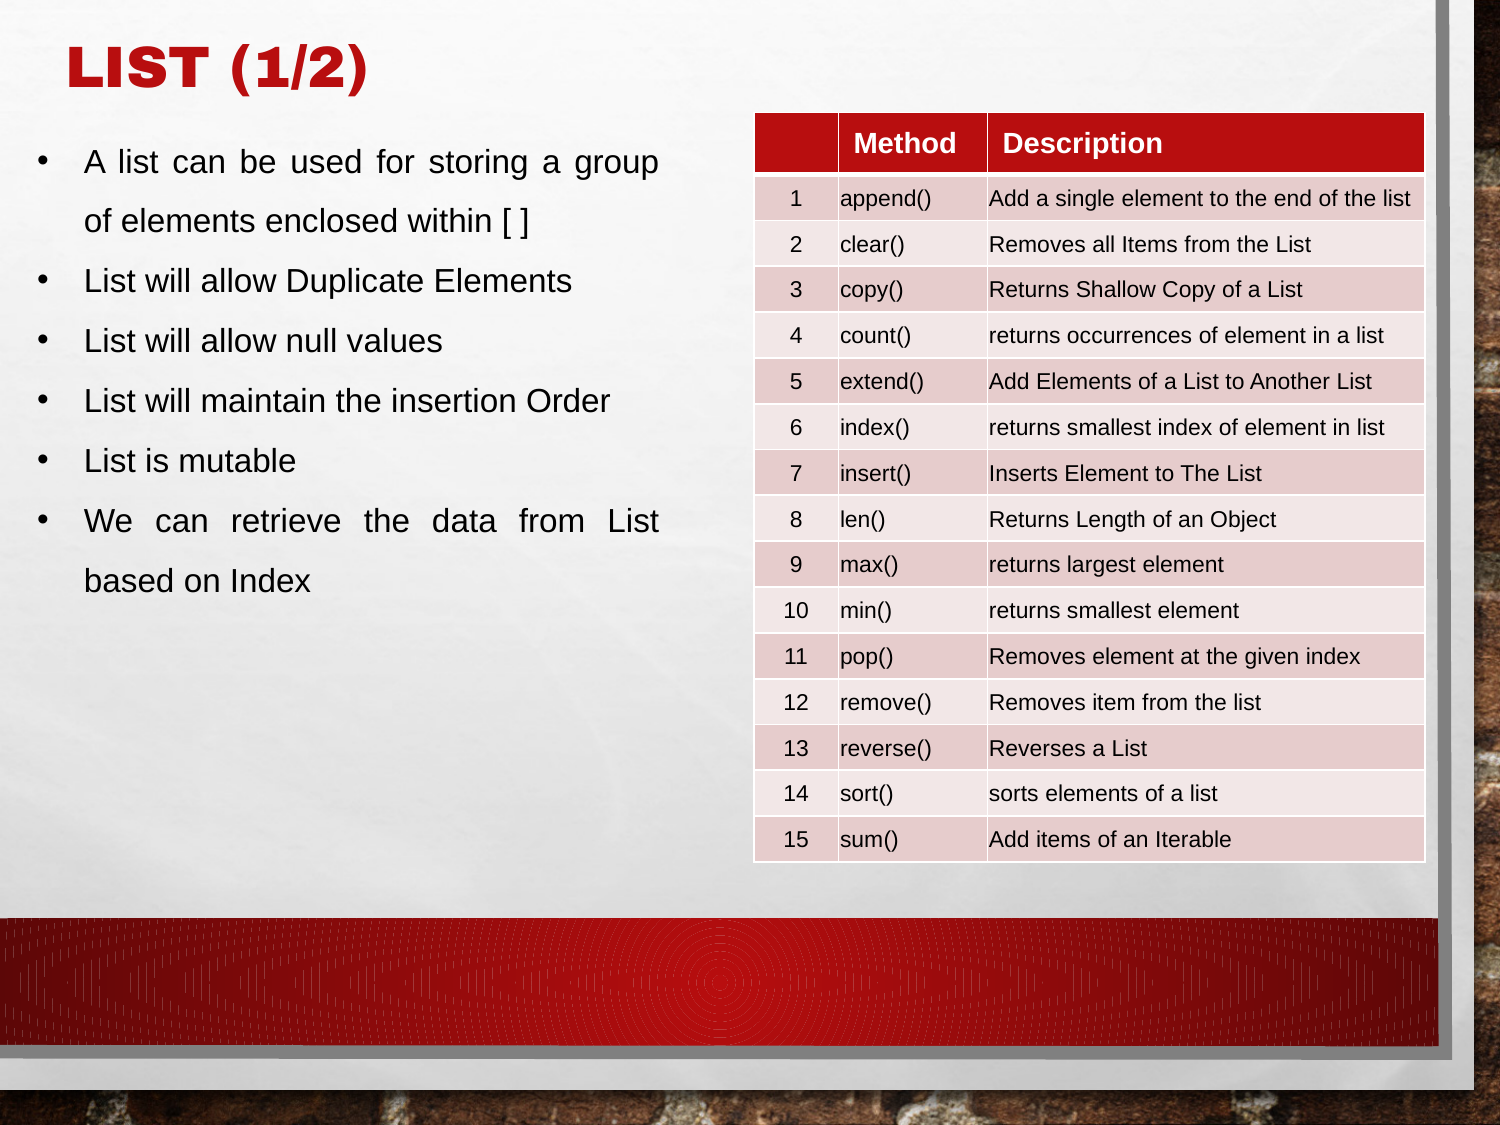

# LIST (1/2)
A list can be used for storing a group of elements enclosed within [ ]
List will allow Duplicate Elements
List will allow null values
List will maintain the insertion Order
List is mutable
We can retrieve the data from List based on Index
|  | Method | Description |
| --- | --- | --- |
| 1 | append() | Add a single element to the end of the list |
| 2 | clear() | Removes all Items from the List |
| 3 | copy() | Returns Shallow Copy of a List |
| 4 | count() | returns occurrences of element in a list |
| 5 | extend() | Add Elements of a List to Another List |
| 6 | index() | returns smallest index of element in list |
| 7 | insert() | Inserts Element to The List |
| 8 | len() | Returns Length of an Object |
| 9 | max() | returns largest element |
| 10 | min() | returns smallest element |
| 11 | pop() | Removes element at the given index |
| 12 | remove() | Removes item from the list |
| 13 | reverse() | Reverses a List |
| 14 | sort() | sorts elements of a list |
| 15 | sum() | Add items of an Iterable |